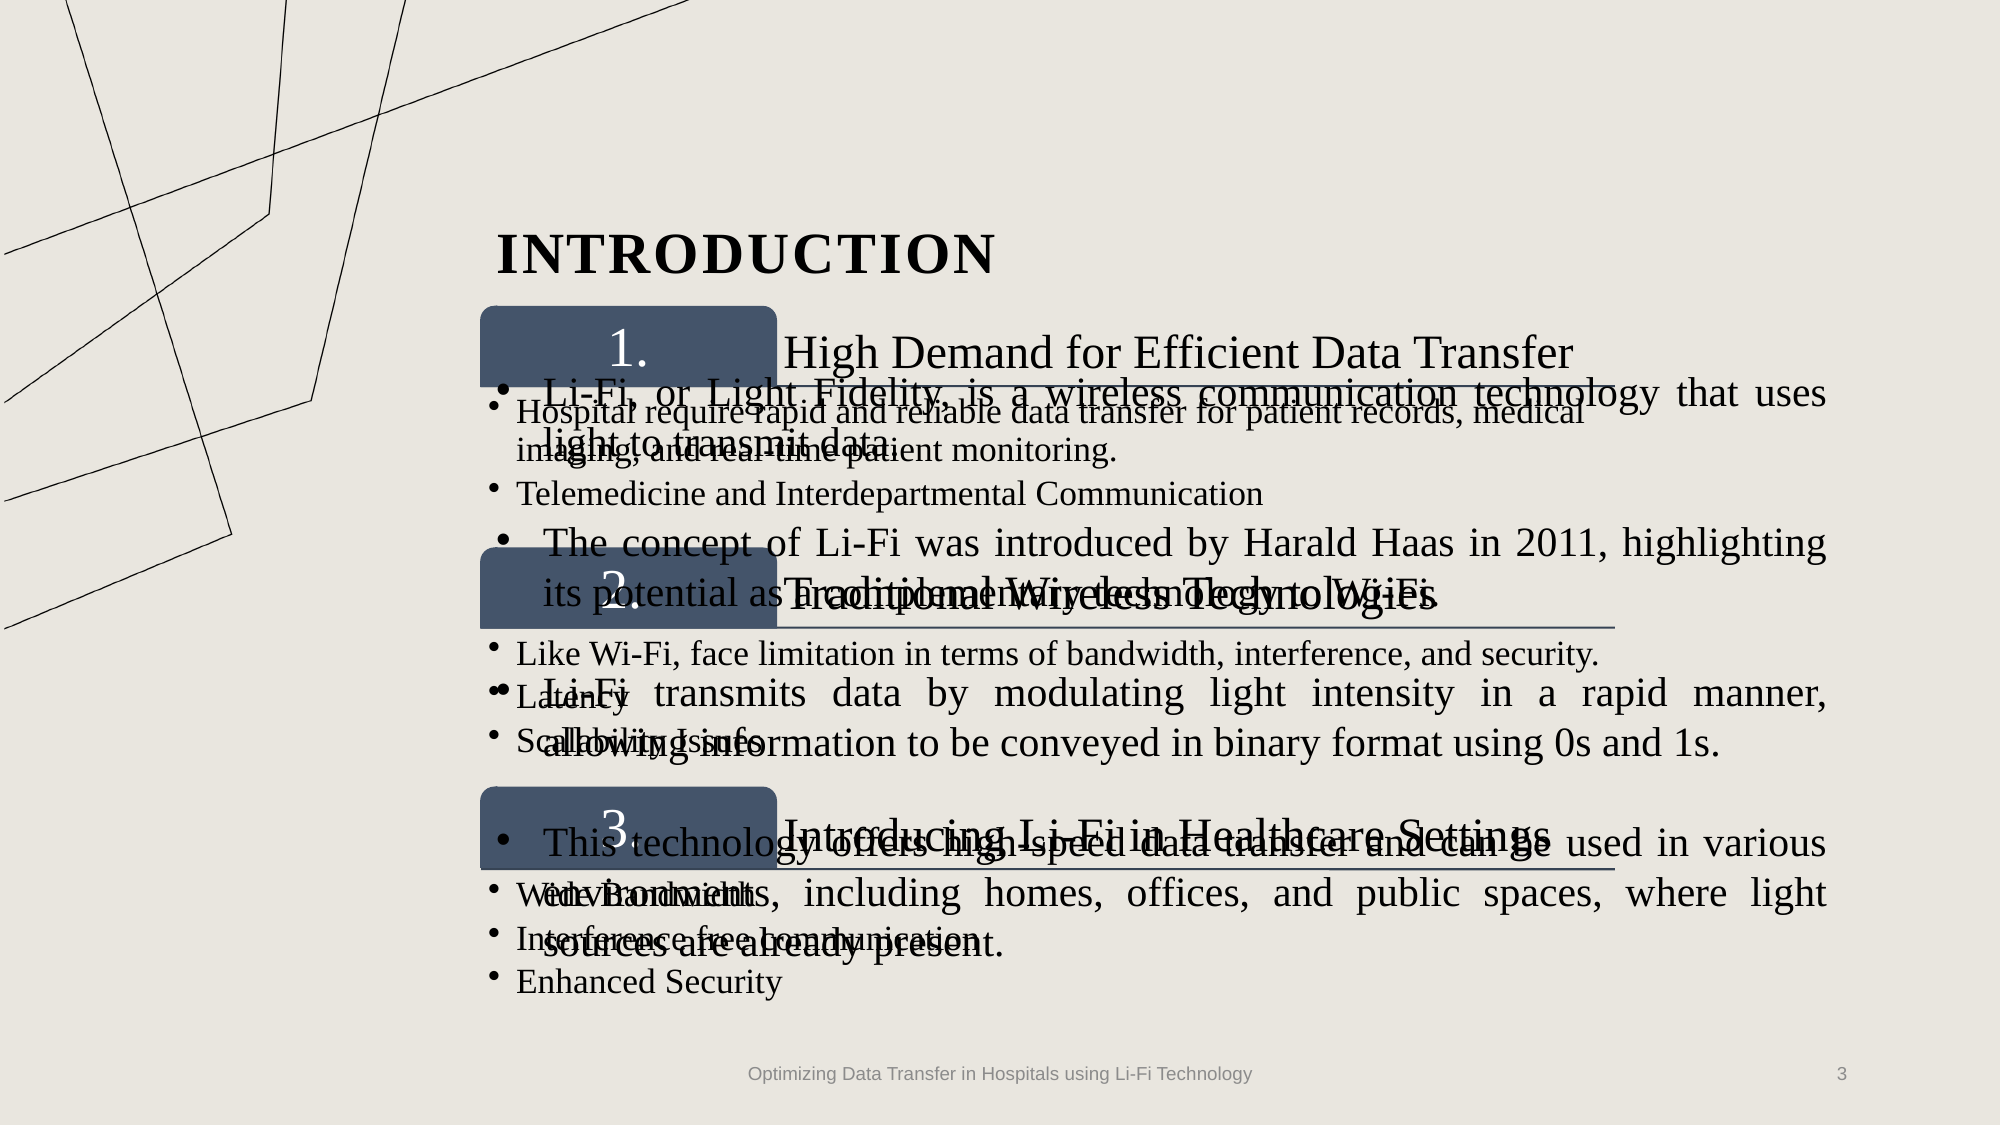

# INTRODUCTION
High Demand for Efficient Data Transfer
1.
Hospital require rapid and reliable data transfer for patient records, medical imaging, and real-time patient monitoring.
Telemedicine and Interdepartmental Communication
Traditional Wireless Technologies
2.
Like Wi-Fi, face limitation in terms of bandwidth, interference, and security.
Latency
Scalability Issues
Introducing Li-Fi in Healthcare Settings
3.
Wide Bandwidth
Interference free communication
Enhanced Security

Li-Fi, or Light Fidelity, is a wireless communication technology that uses light to transmit data.

The concept of Li-Fi was introduced by Harald Haas in 2011, highlighting its potential as a complementary technology to Wi-Fi.

Li-Fi transmits data by modulating light intensity in a rapid manner, allowing information to be conveyed in binary format using 0s and 1s.

This technology offers high-speed data transfer and can be used in various environments, including homes, offices, and public spaces, where light sources are already present.
Optimizing Data Transfer in Hospitals using Li-Fi Technology
3